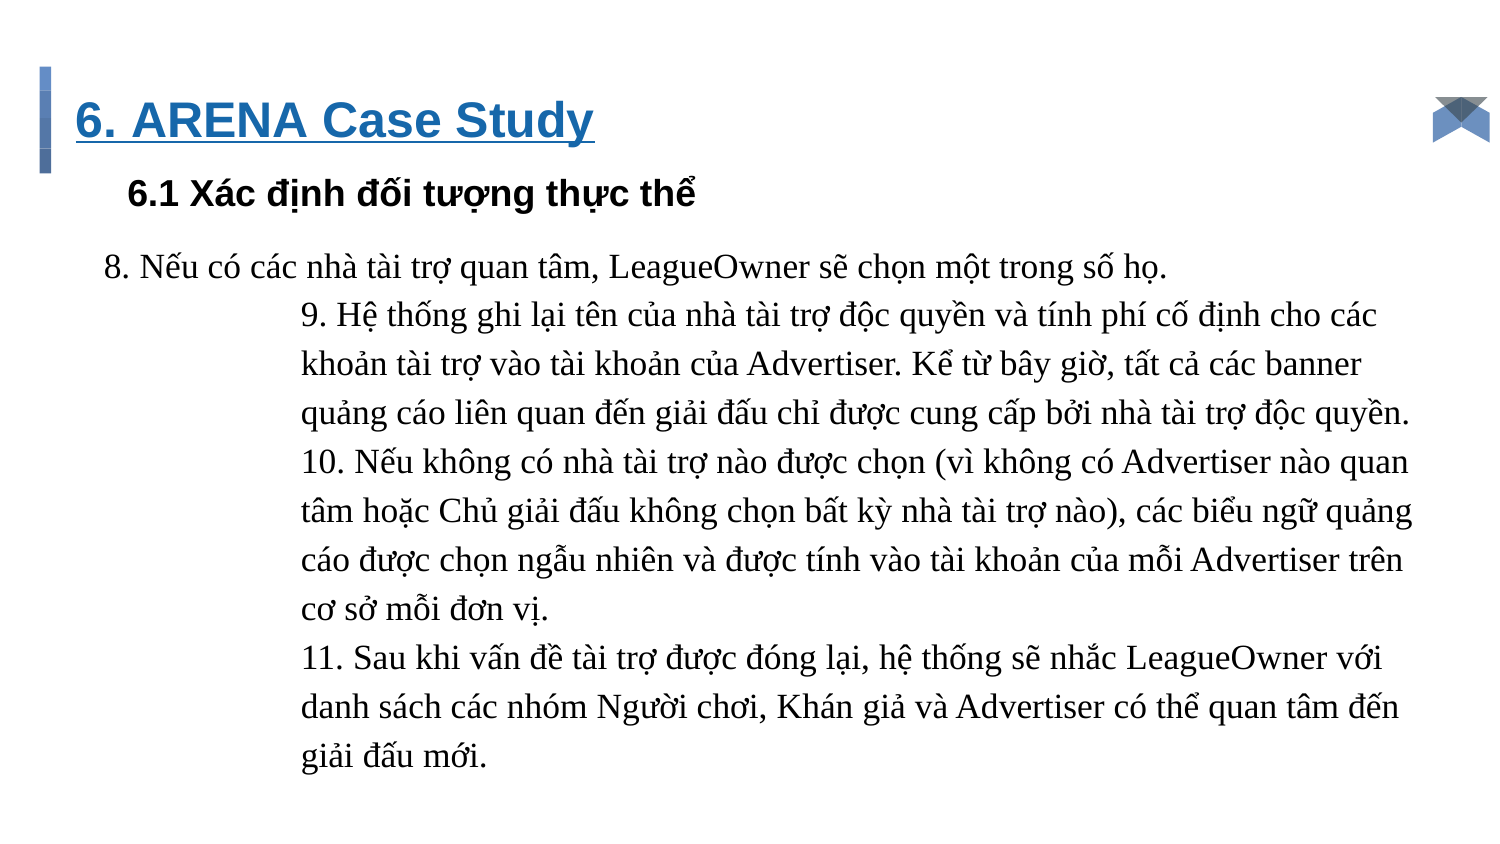

# 6. ARENA Case Study

6.1 Xác định đối tượng thực thể
 8. Nếu có các nhà tài trợ quan tâm, LeagueOwner sẽ chọn một trong số họ.
9. Hệ thống ghi lại tên của nhà tài trợ độc quyền và tính phí cố định cho các khoản tài trợ vào tài khoản của Advertiser. Kể từ bây giờ, tất cả các banner quảng cáo liên quan đến giải đấu chỉ được cung cấp bởi nhà tài trợ độc quyền.
10. Nếu không có nhà tài trợ nào được chọn (vì không có Advertiser nào quan tâm hoặc Chủ giải đấu không chọn bất kỳ nhà tài trợ nào), các biểu ngữ quảng cáo được chọn ngẫu nhiên và được tính vào tài khoản của mỗi Advertiser trên cơ sở mỗi đơn vị.
11. Sau khi vấn đề tài trợ được đóng lại, hệ thống sẽ nhắc LeagueOwner với danh sách các nhóm Người chơi, Khán giả và Advertiser có thể quan tâm đến giải đấu mới.